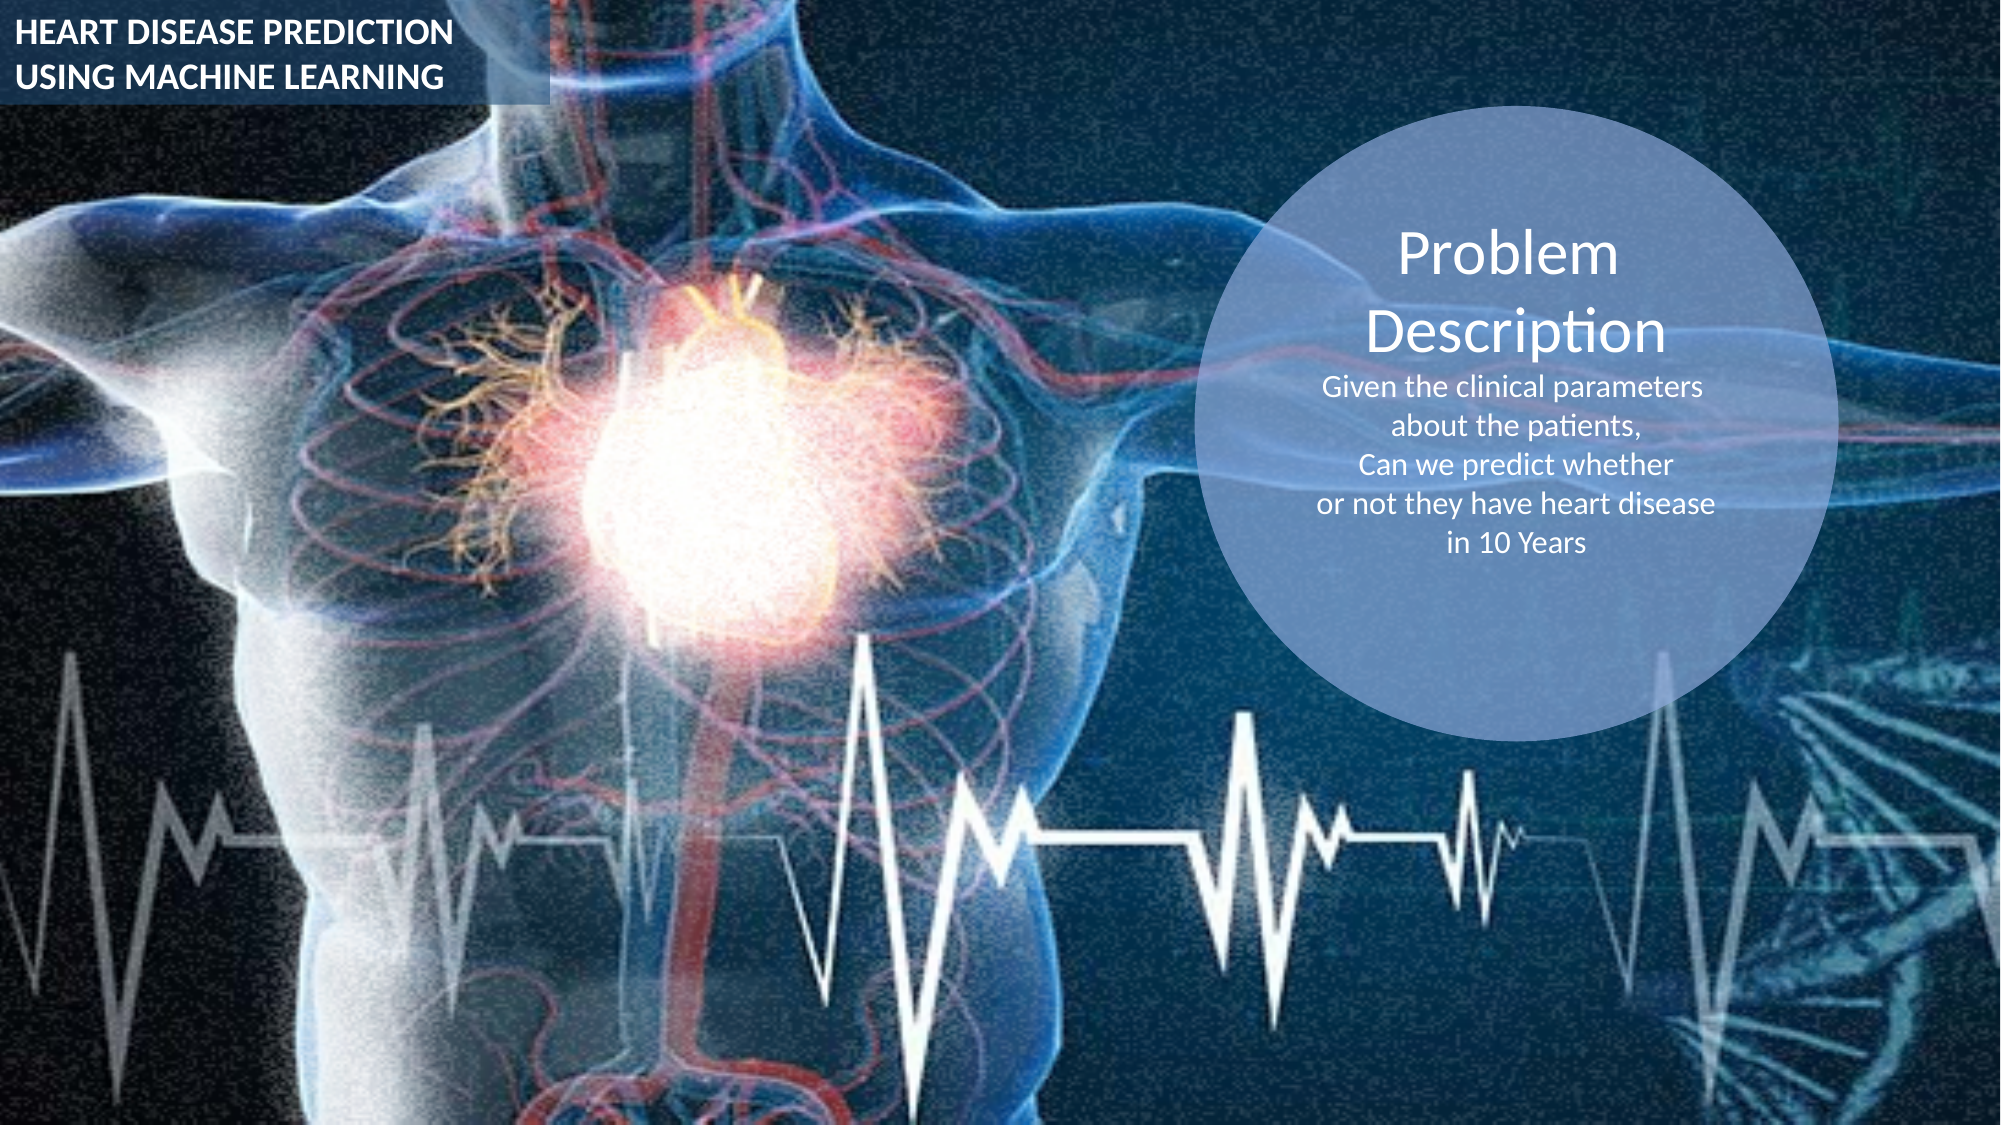

HEART DISEASE PREDICTION
USING MACHINE LEARNING
Problem
Description

Methodology
 & Algorithms

Results
ML Analysis

Problem
Description
Given the clinical parameters
about the patients,
Can we predict whether
 or not they have heart disease
in 10 Years

Conclusion
Prepared by (Team 1)
Aida Ndiongue
Christopher Sharber
Rocky Owens
Alexandr Gorbulin